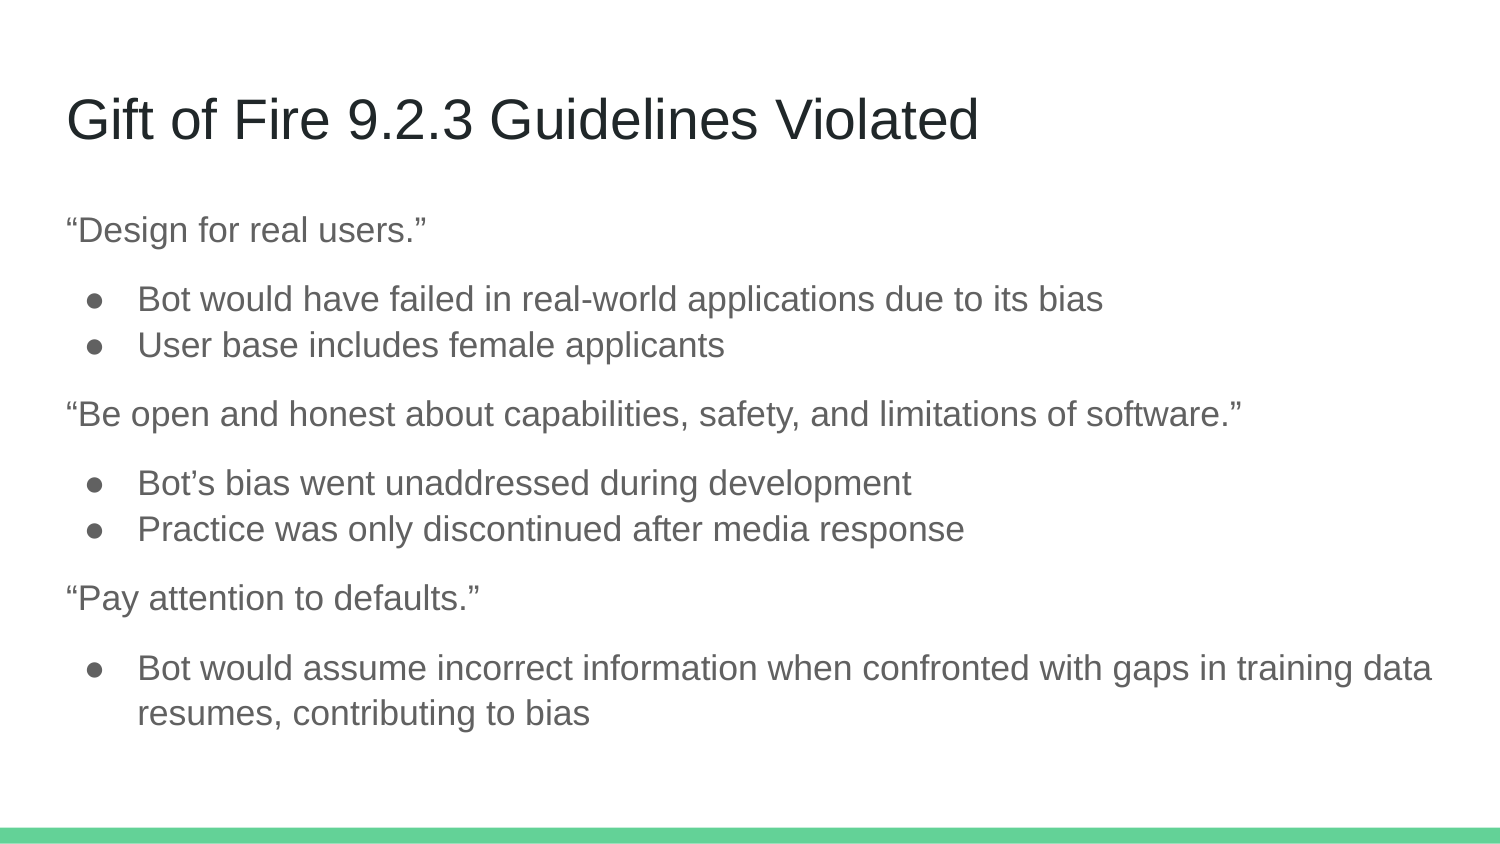

# Gift of Fire 9.2.3 Guidelines Violated
“Design for real users.”
Bot would have failed in real-world applications due to its bias
User base includes female applicants
“Be open and honest about capabilities, safety, and limitations of software.”
Bot’s bias went unaddressed during development
Practice was only discontinued after media response
“Pay attention to defaults.”
Bot would assume incorrect information when confronted with gaps in training data resumes, contributing to bias